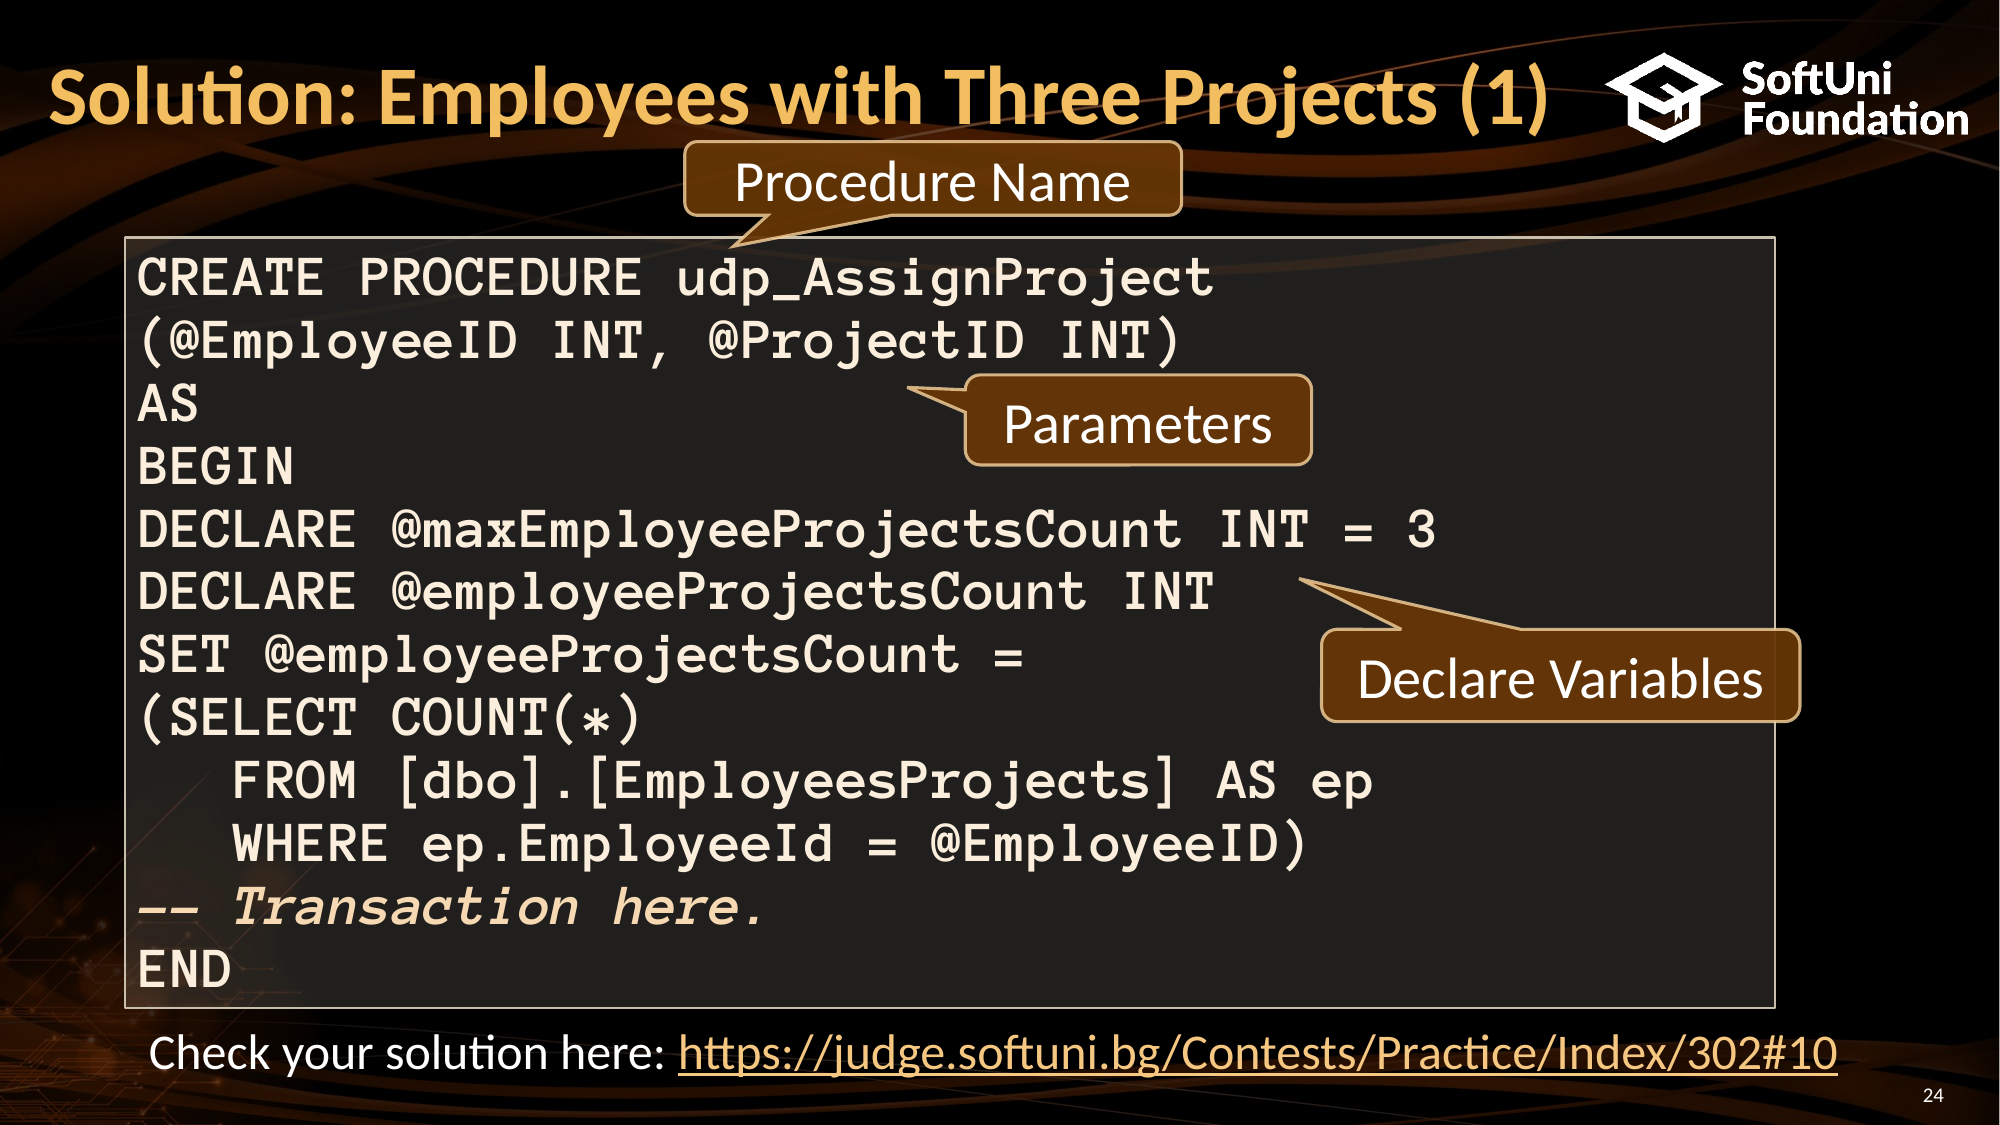

# Solution: Employees with Three Projects (1)
Procedure Name
CREATE PROCEDURE udp_AssignProject
(@EmployeeID INT, @ProjectID INT)
AS
BEGIN
DECLARE @maxEmployeeProjectsCount INT = 3
DECLARE @employeeProjectsCount INT
SET @employeeProjectsCount =
(SELECT COUNT(*)
   FROM [dbo].[EmployeesProjects] AS ep
   WHERE ep.EmployeeId = @EmployeeID)
-- Transaction here.
END
Parameters
Declare Variables
Check your solution here: https://judge.softuni.bg/Contests/Practice/Index/302#10
24